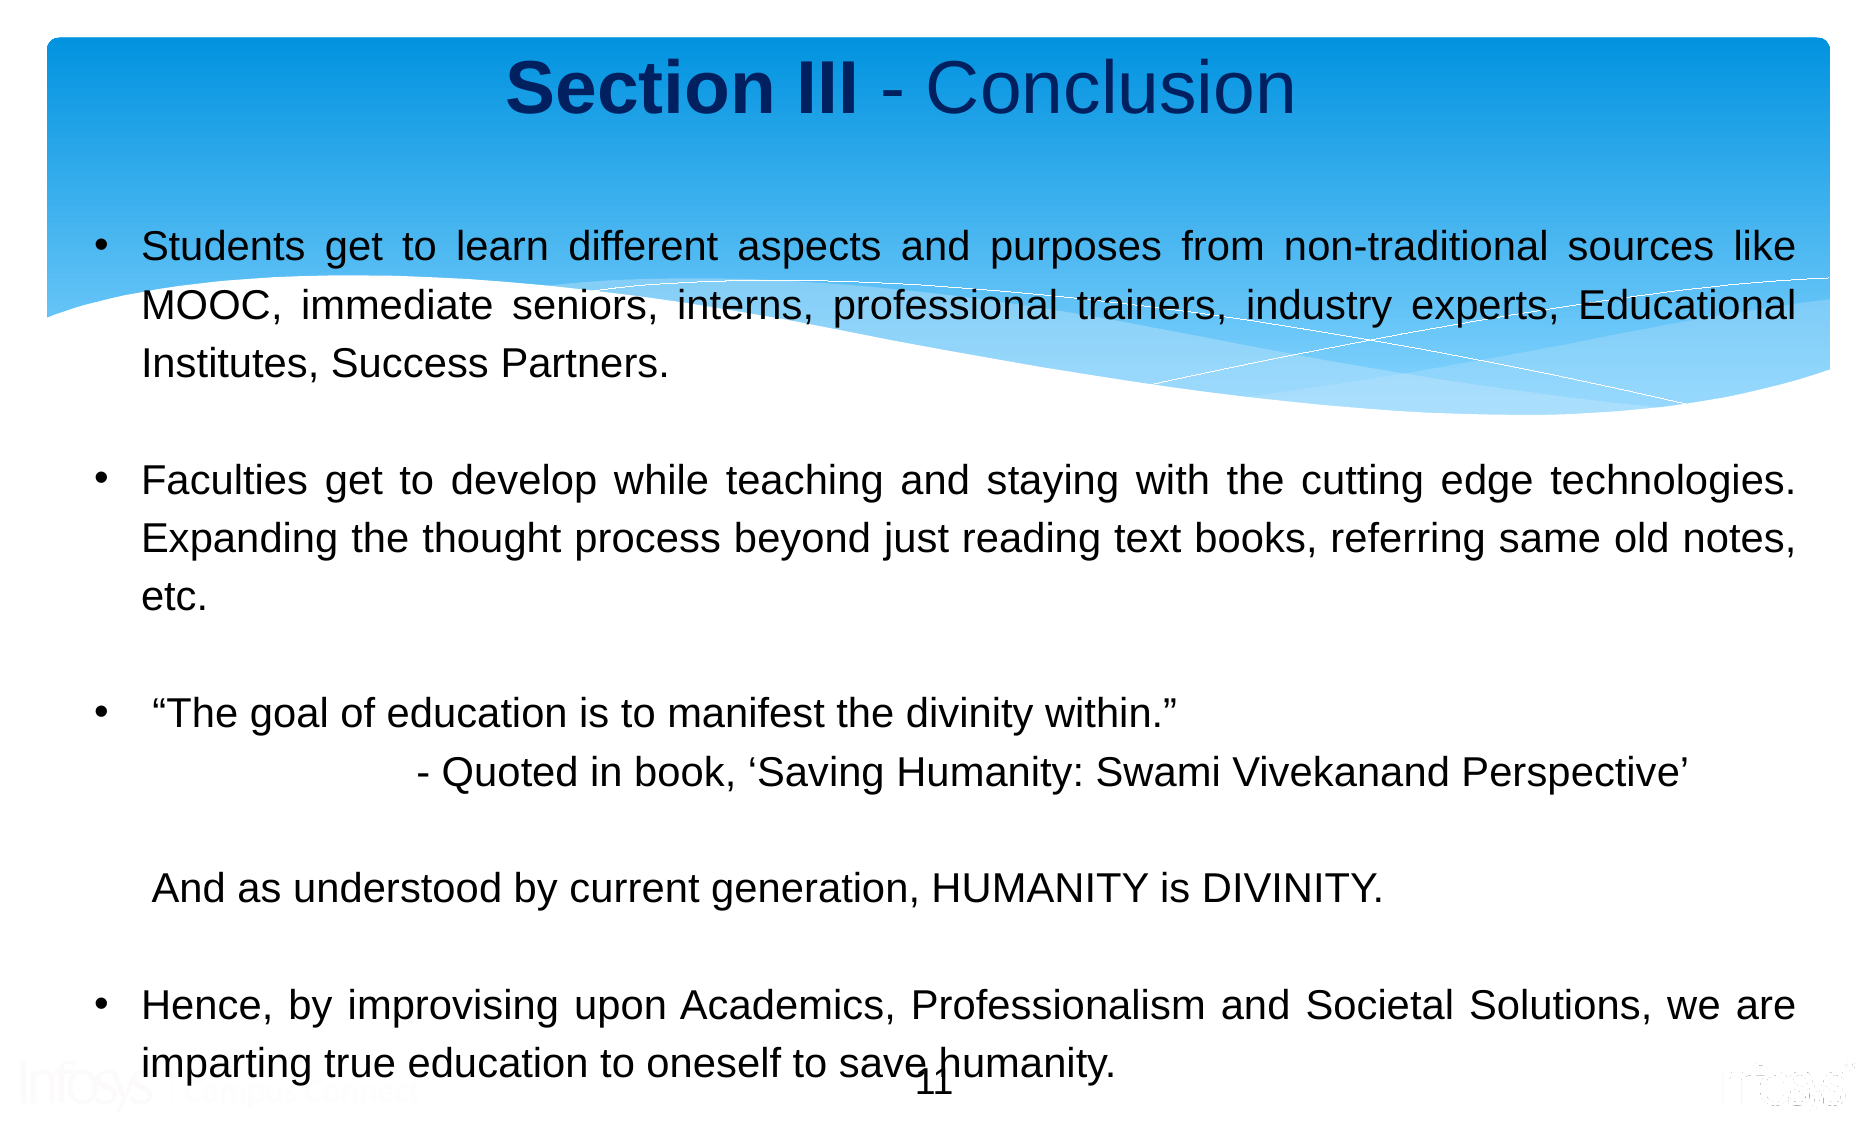

# Section III - Conclusion

Students get to learn different aspects and purposes from non-traditional sources like MOOC, immediate seniors, interns, professional trainers, industry experts, Educational Institutes, Success Partners.

Faculties get to develop while teaching and staying with the cutting edge technologies. Expanding the thought process beyond just reading text books, referring same old notes, etc.

 “The goal of education is to manifest the divinity within.”
                            - Quoted in book, ‘Saving Humanity: Swami Vivekanand Perspective’

     And as understood by current generation, HUMANITY is DIVINITY.

Hence, by improvising upon Academics, Professionalism and Societal Solutions, we are imparting true education to oneself to save humanity.

11